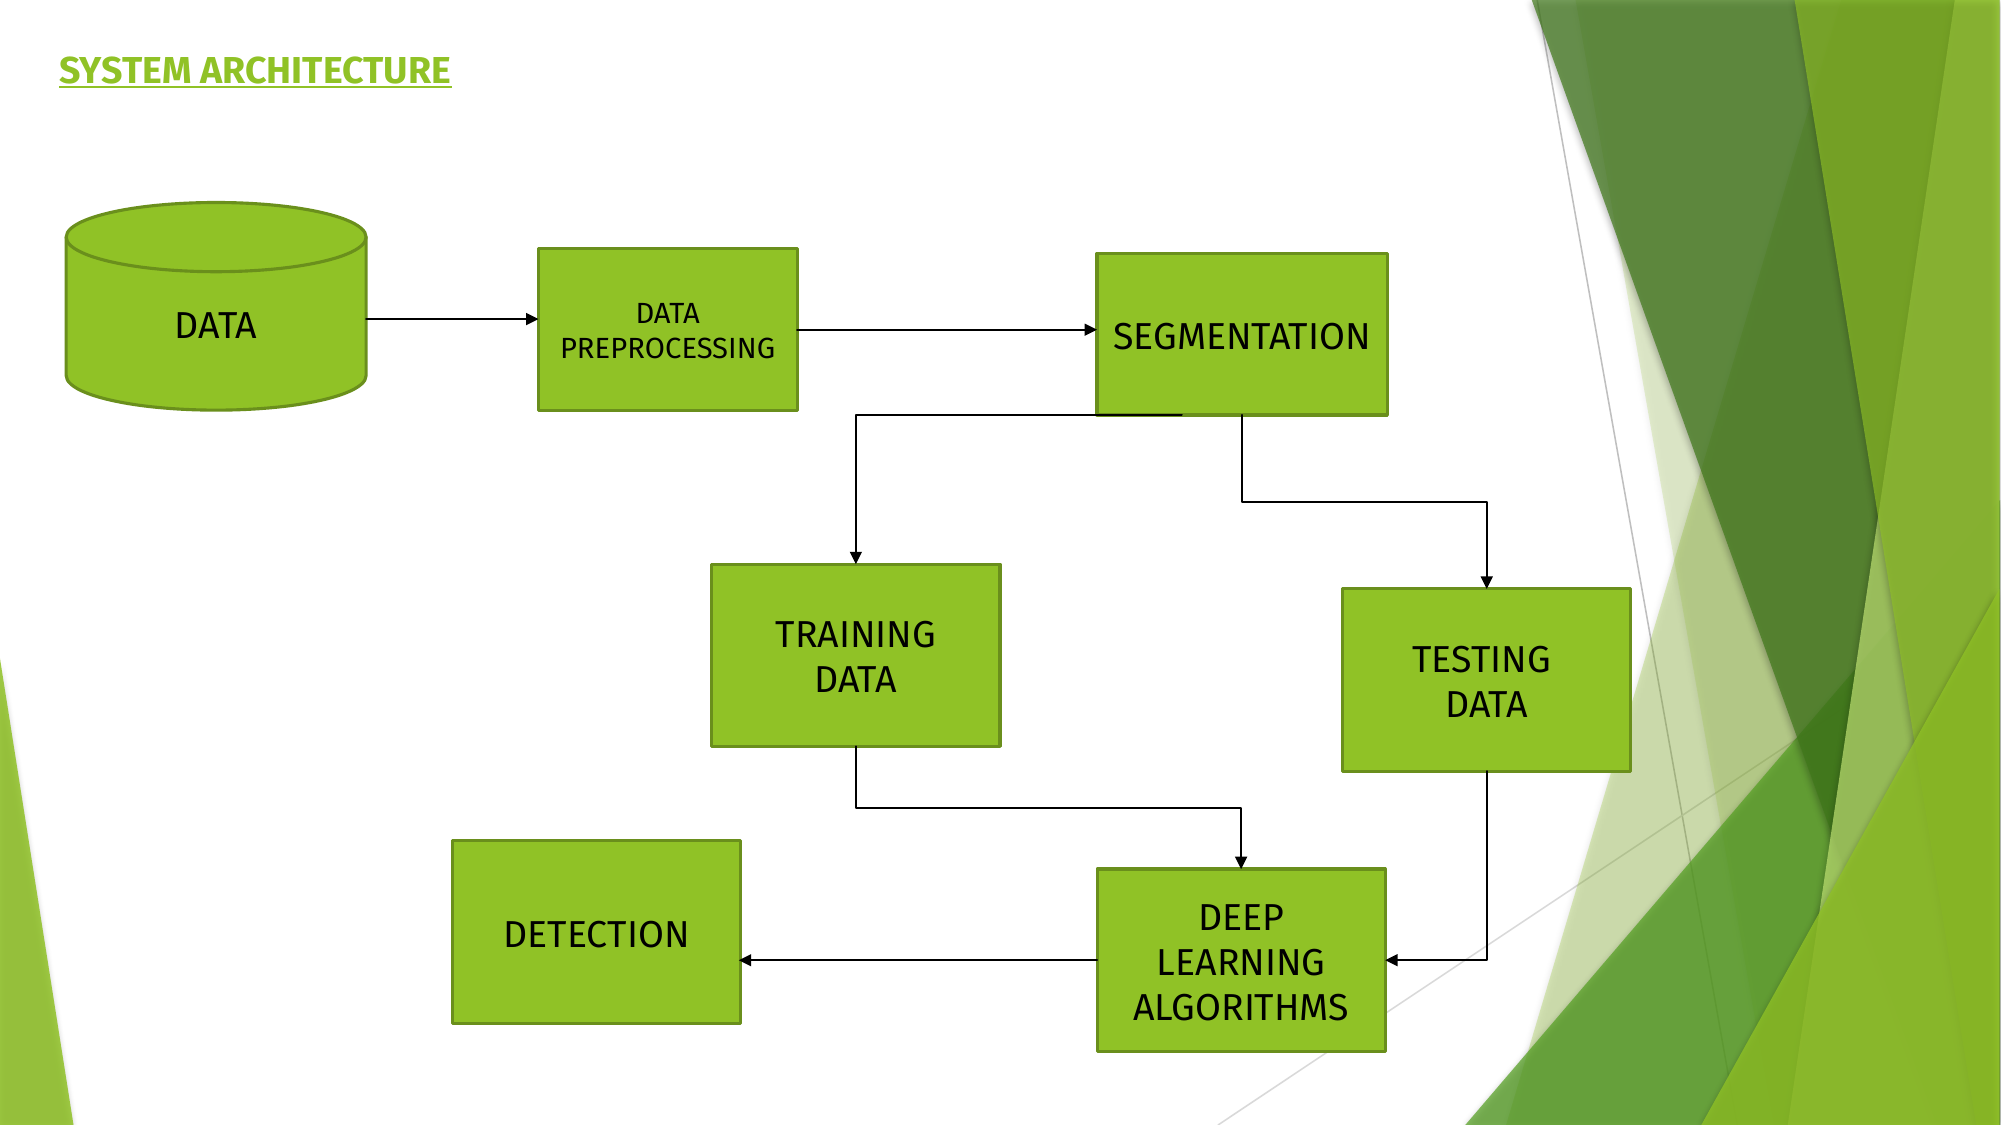

# SYSTEM ARCHITECTURE
DATA

DATA PREPROCESSING
SEGMENTATION
TRAINING
DATA
TESTING
DATA
DETECTION
DEEP LEARNING
ALGORITHMS